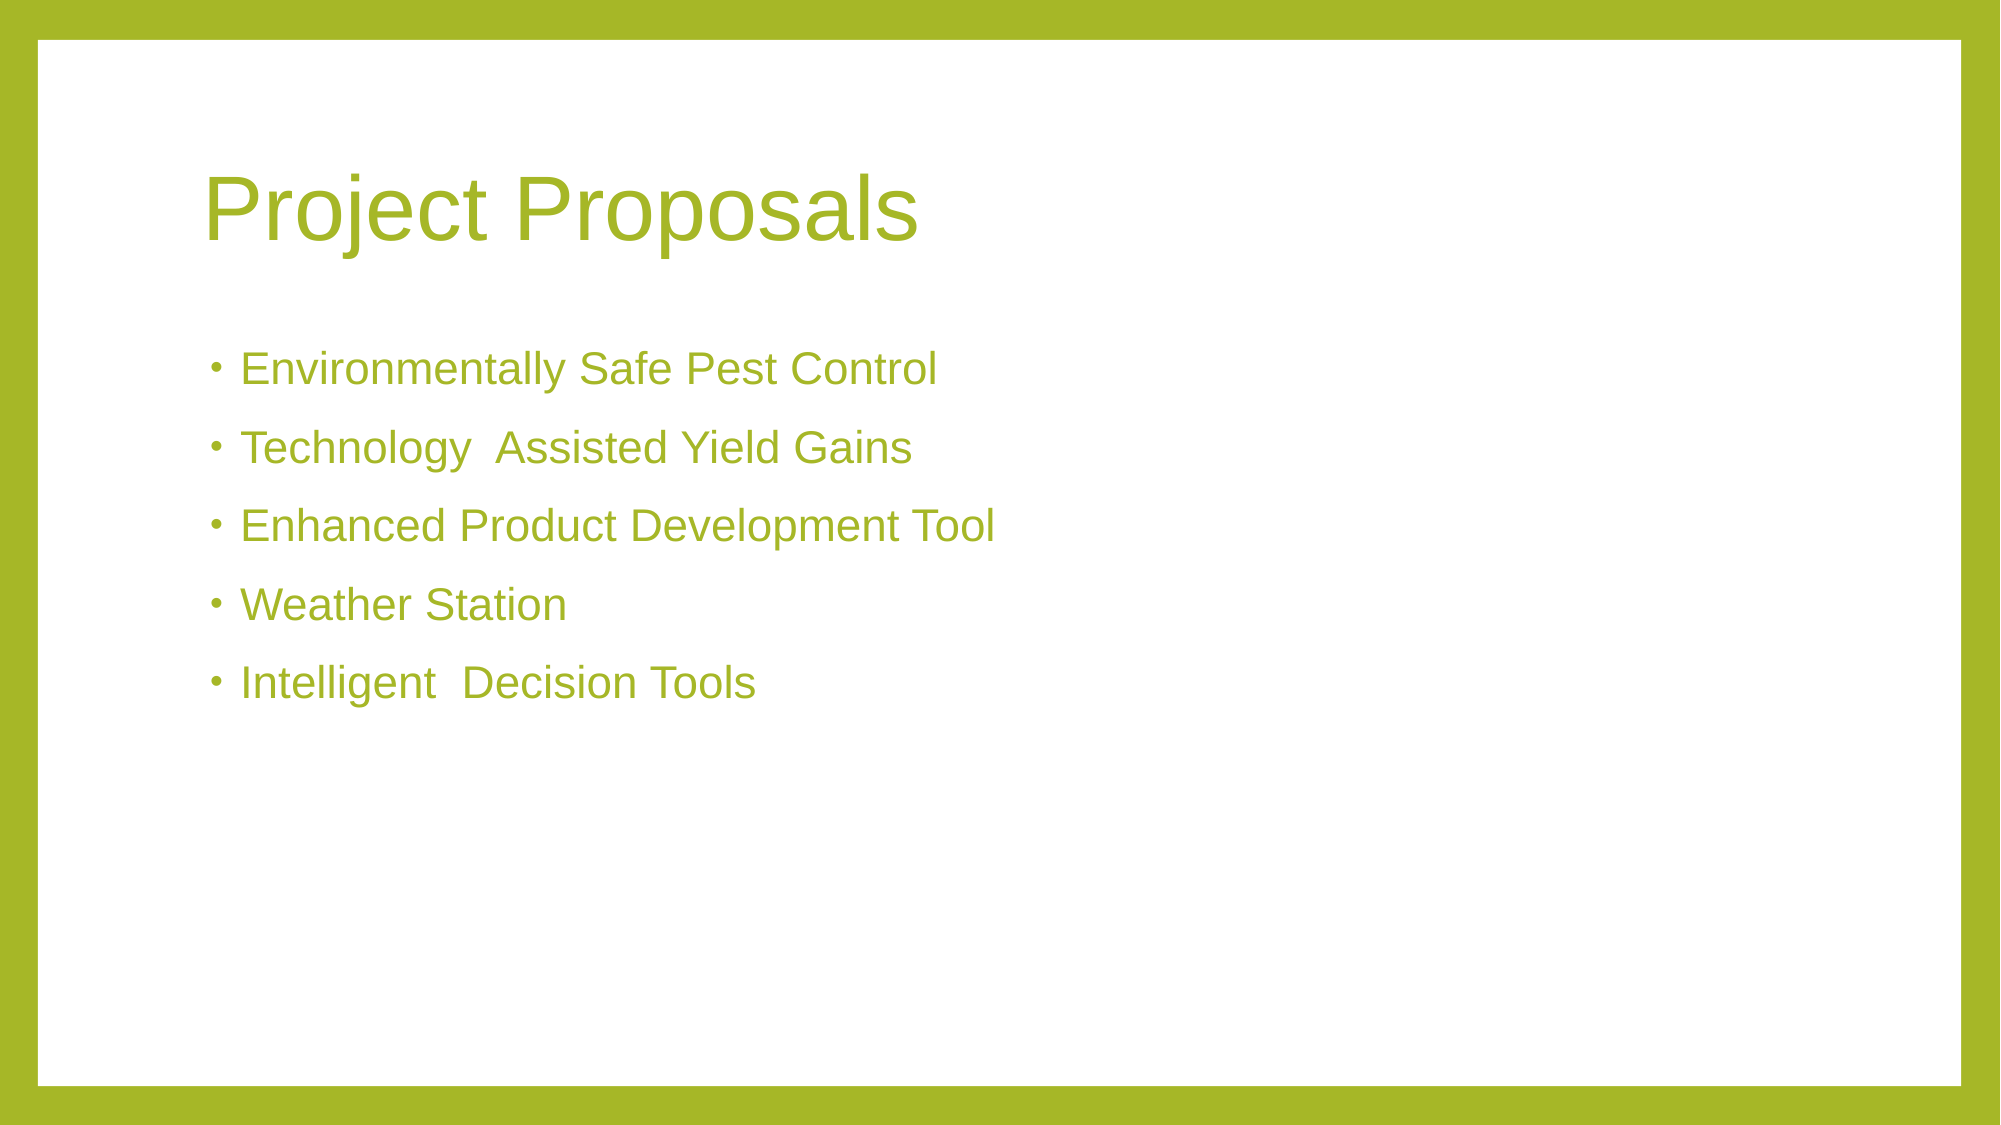

# Project Proposals
Environmentally Safe Pest Control
Technology  Assisted Yield Gains
Enhanced Product Development Tool
Weather Station
Intelligent  Decision Tools